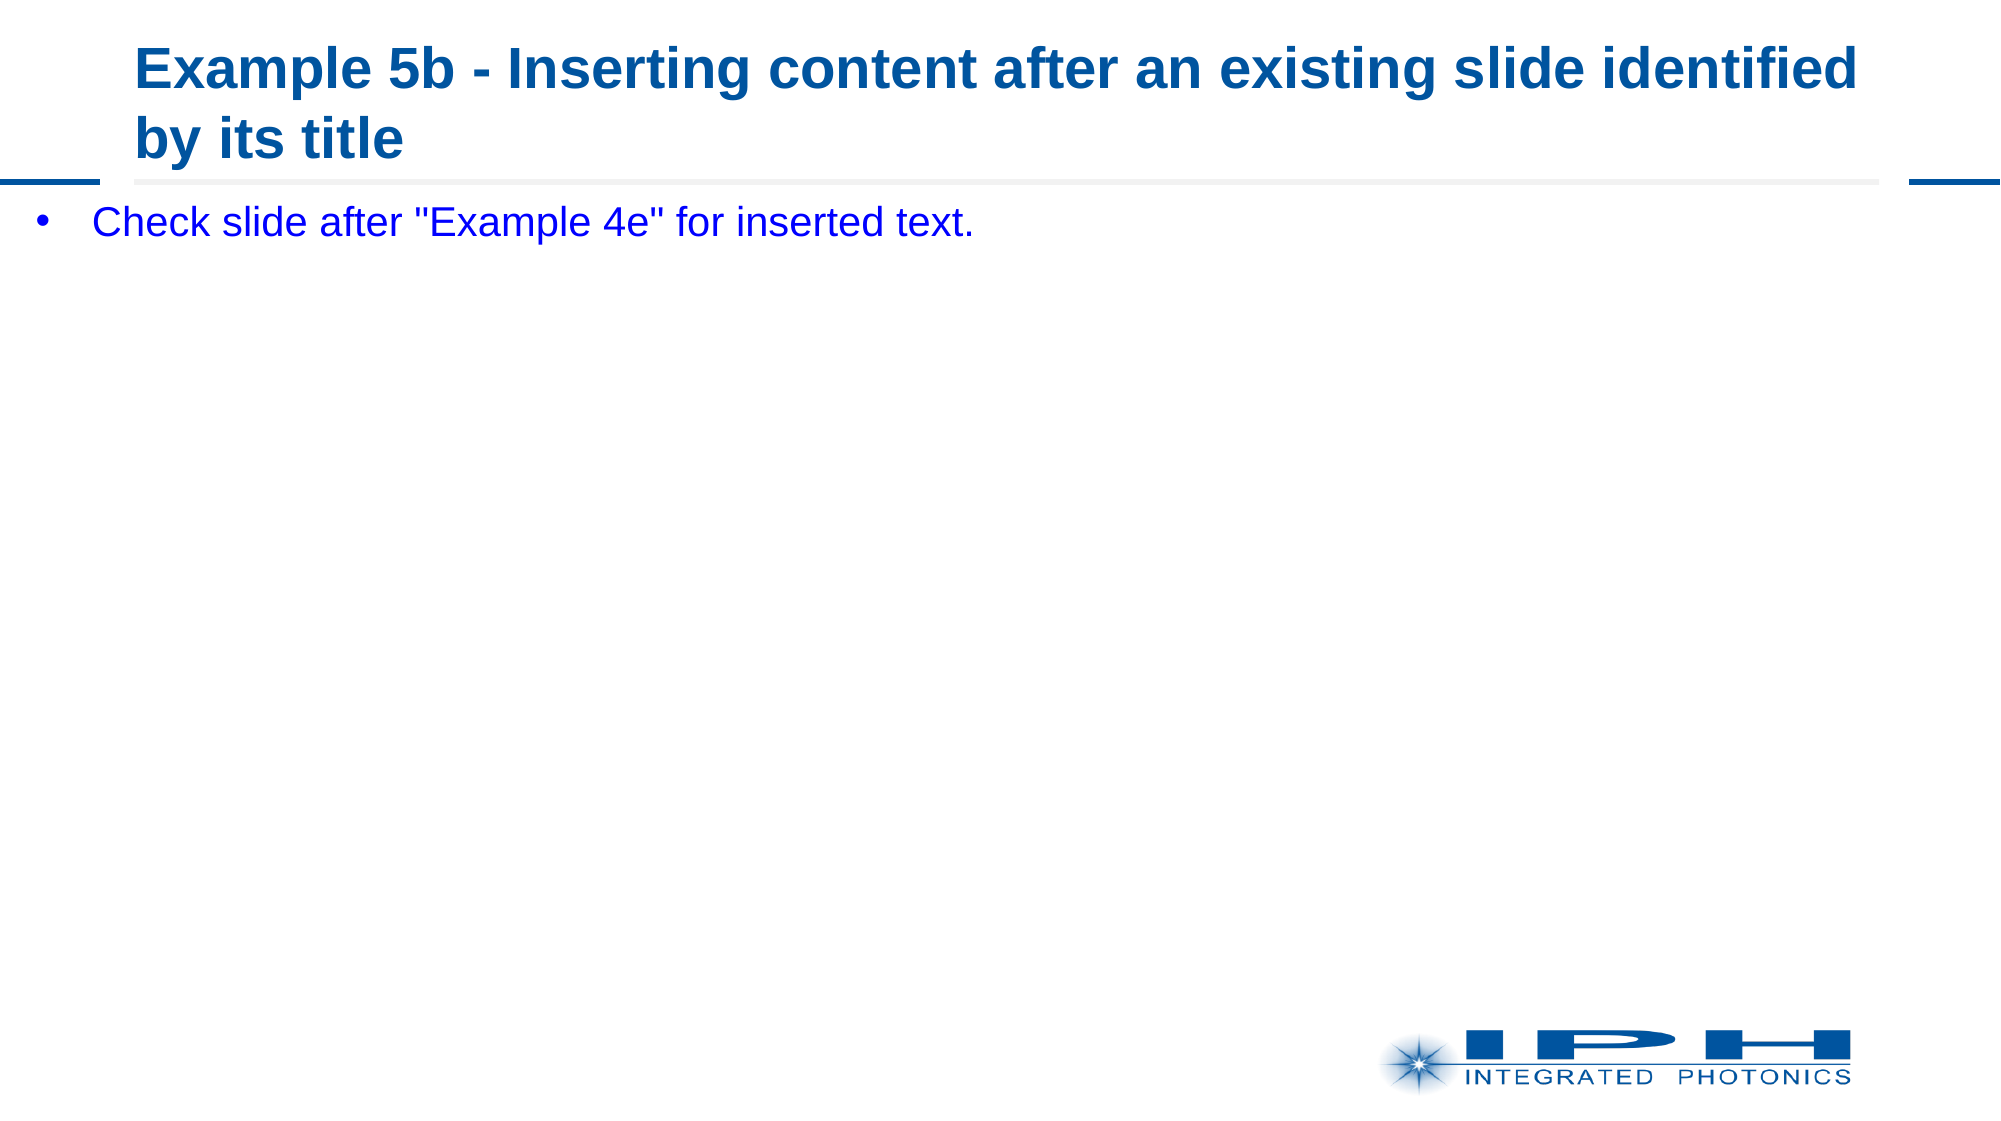

# Example 5b - Inserting content after an existing slide identified by its title
Check slide after "Example 4e" for inserted text.